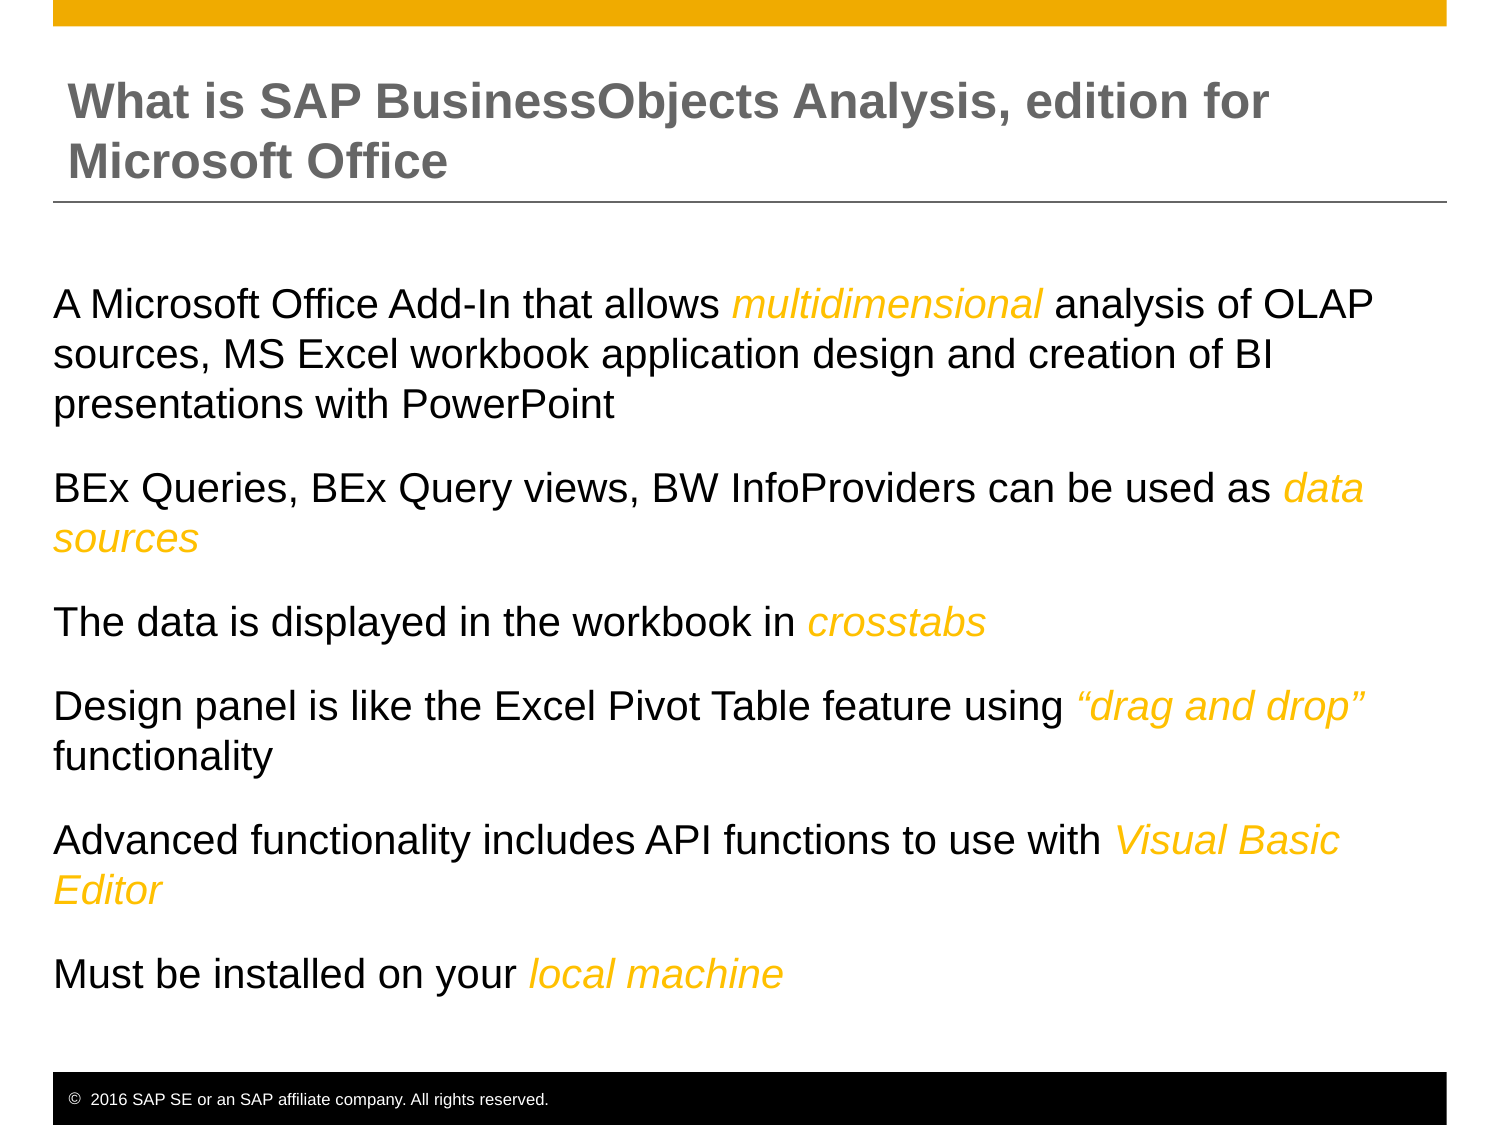

# What is SAP BusinessObjects Analysis, edition for Microsoft Office
A Microsoft Office Add-In that allows multidimensional analysis of OLAP sources, MS Excel workbook application design and creation of BI presentations with PowerPoint
BEx Queries, BEx Query views, BW InfoProviders can be used as data sources
The data is displayed in the workbook in crosstabs
Design panel is like the Excel Pivot Table feature using “drag and drop” functionality
Advanced functionality includes API functions to use with Visual Basic Editor
Must be installed on your local machine